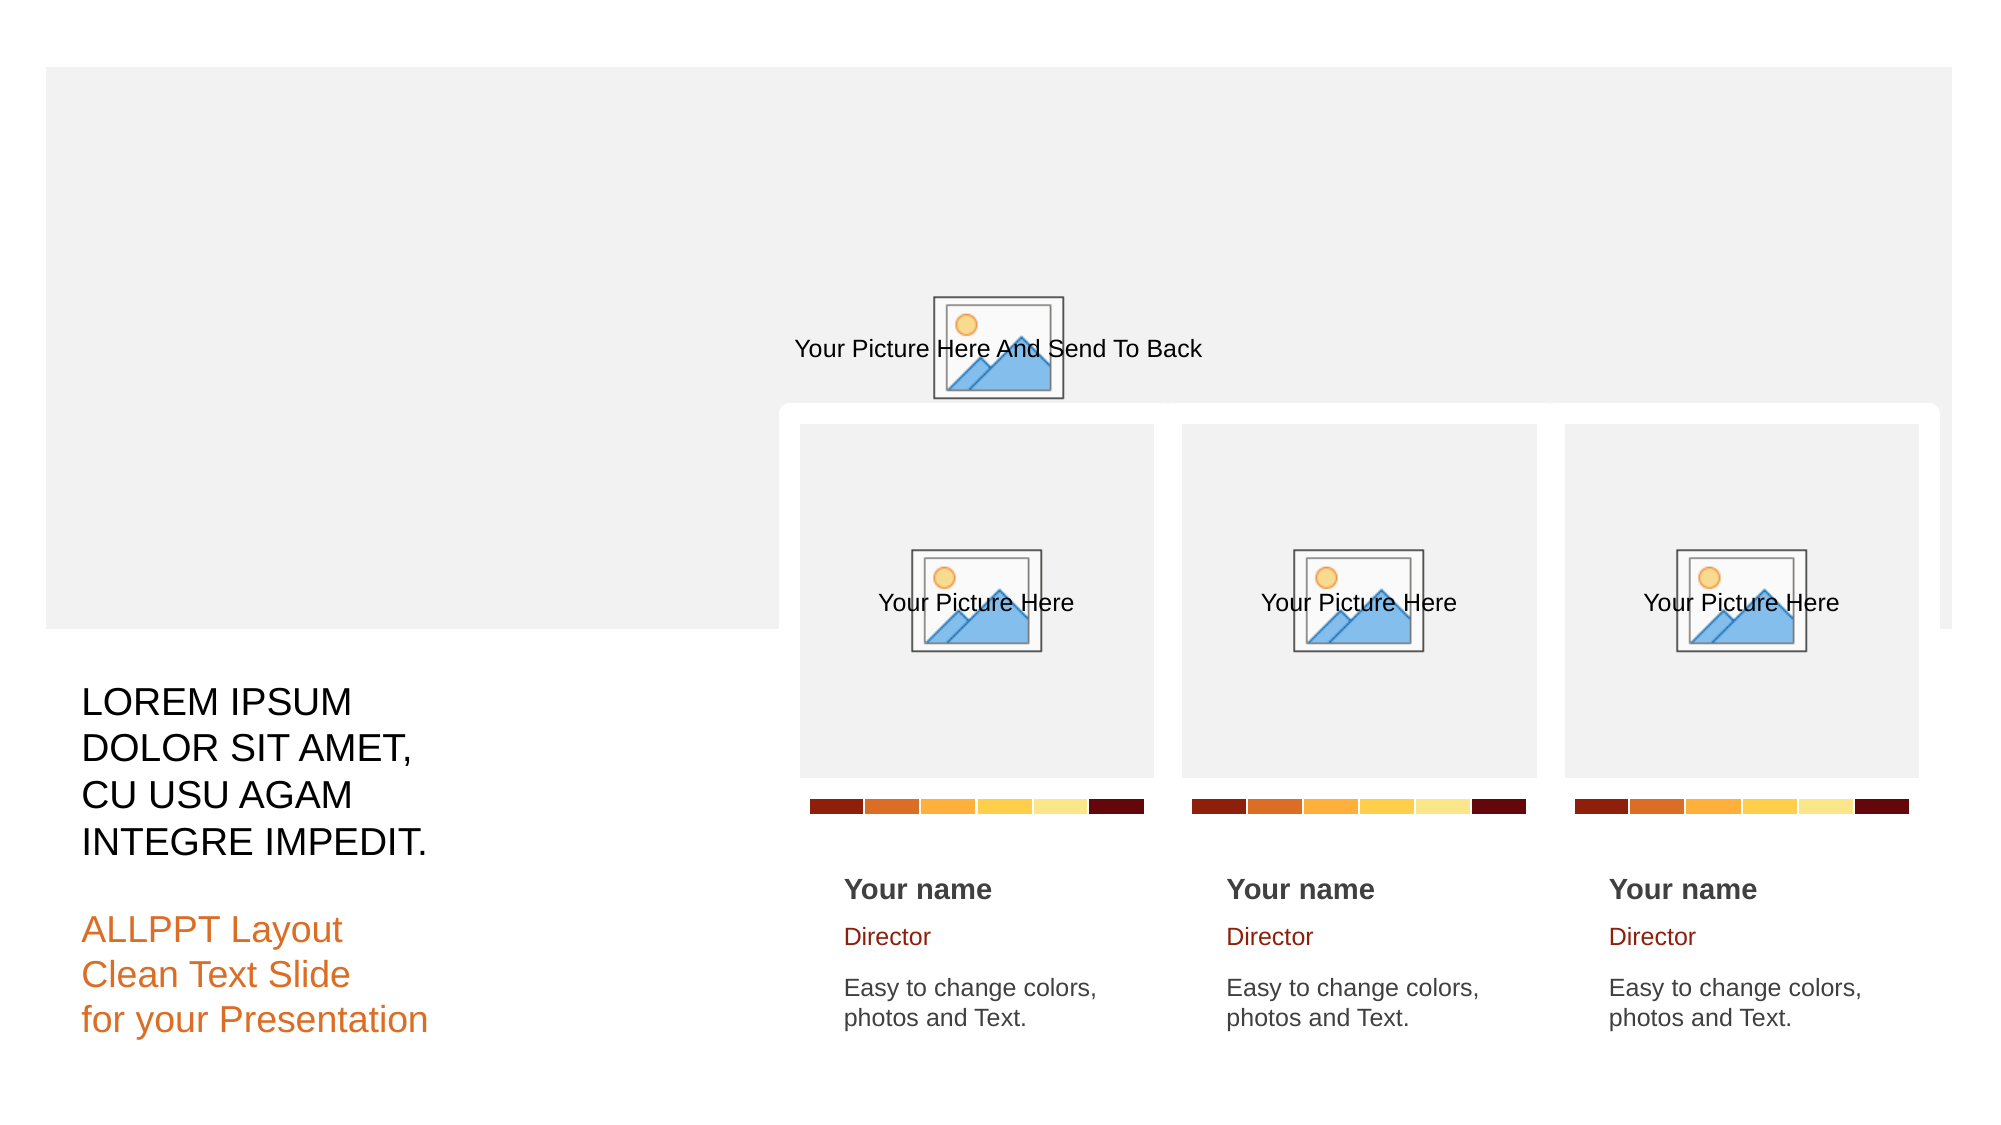

Our Team Style

LOREM IPSUM DOLOR SIT AMET, CU USU AGAM INTEGRE IMPEDIT.

Your name
Director
Easy to change colors, photos and Text.
Your name
Director
Easy to change colors, photos and Text.
Your name
Director
Easy to change colors, photos and Text.
ALLPPT Layout
Clean Text Slide
for your Presentation